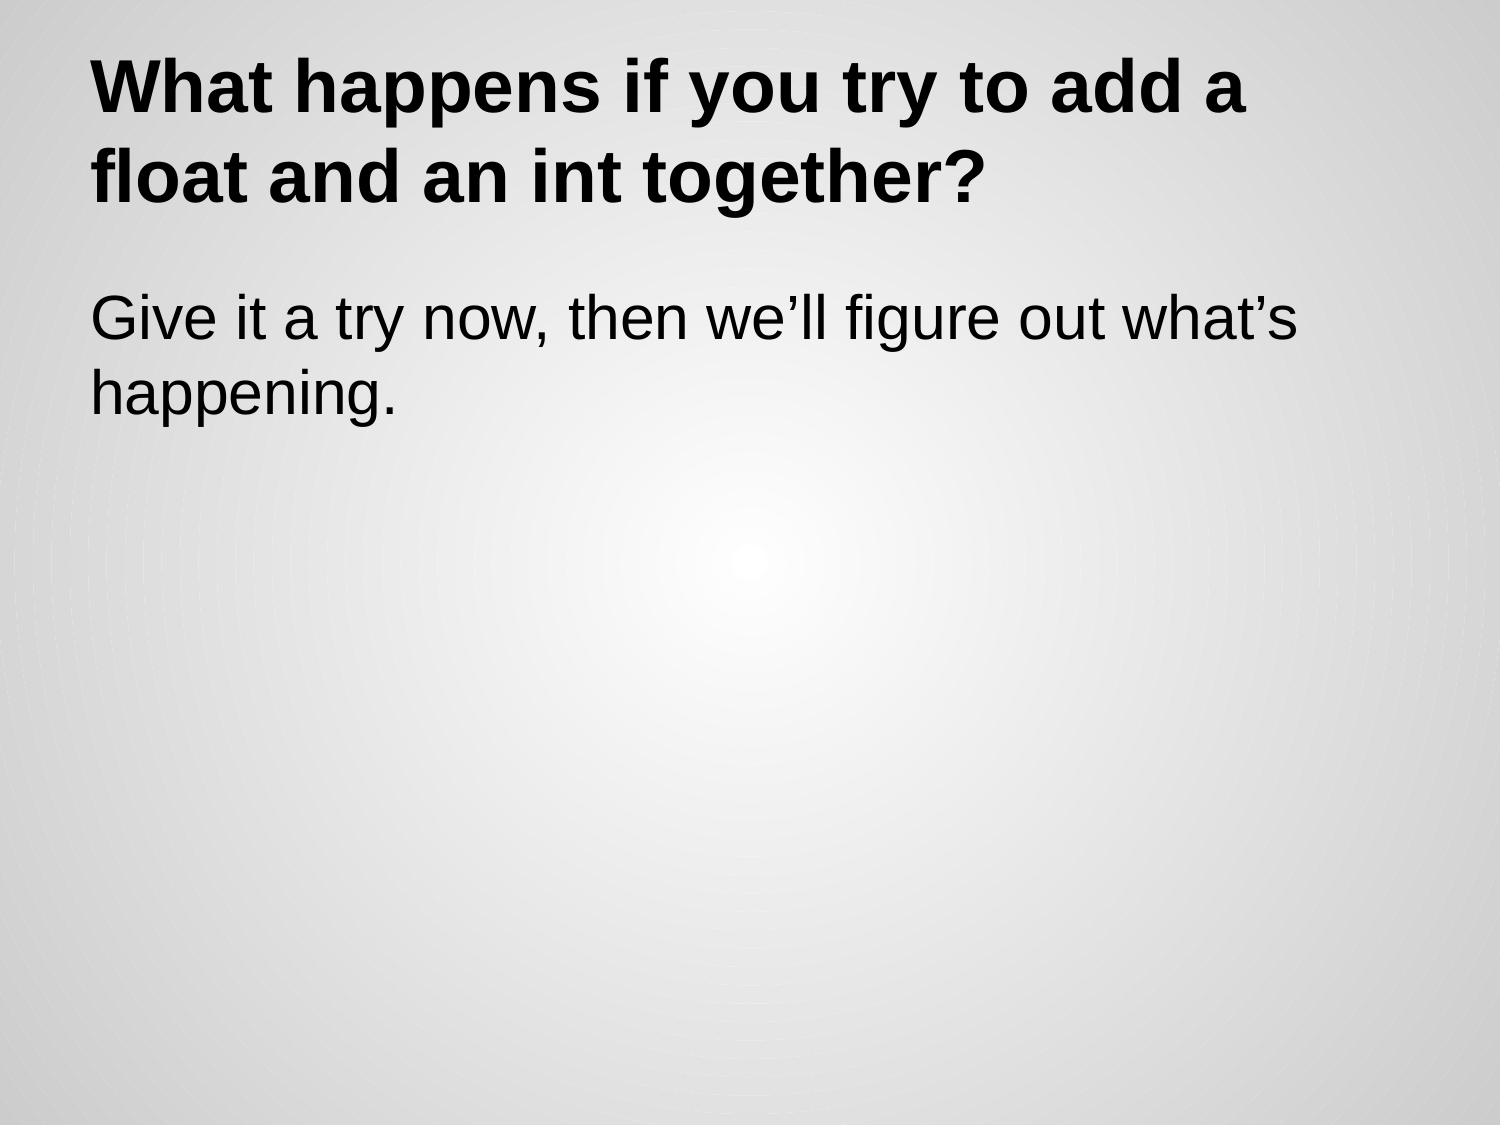

# What happens if you try to add a float and an int together?
Give it a try now, then we’ll figure out what’s happening.